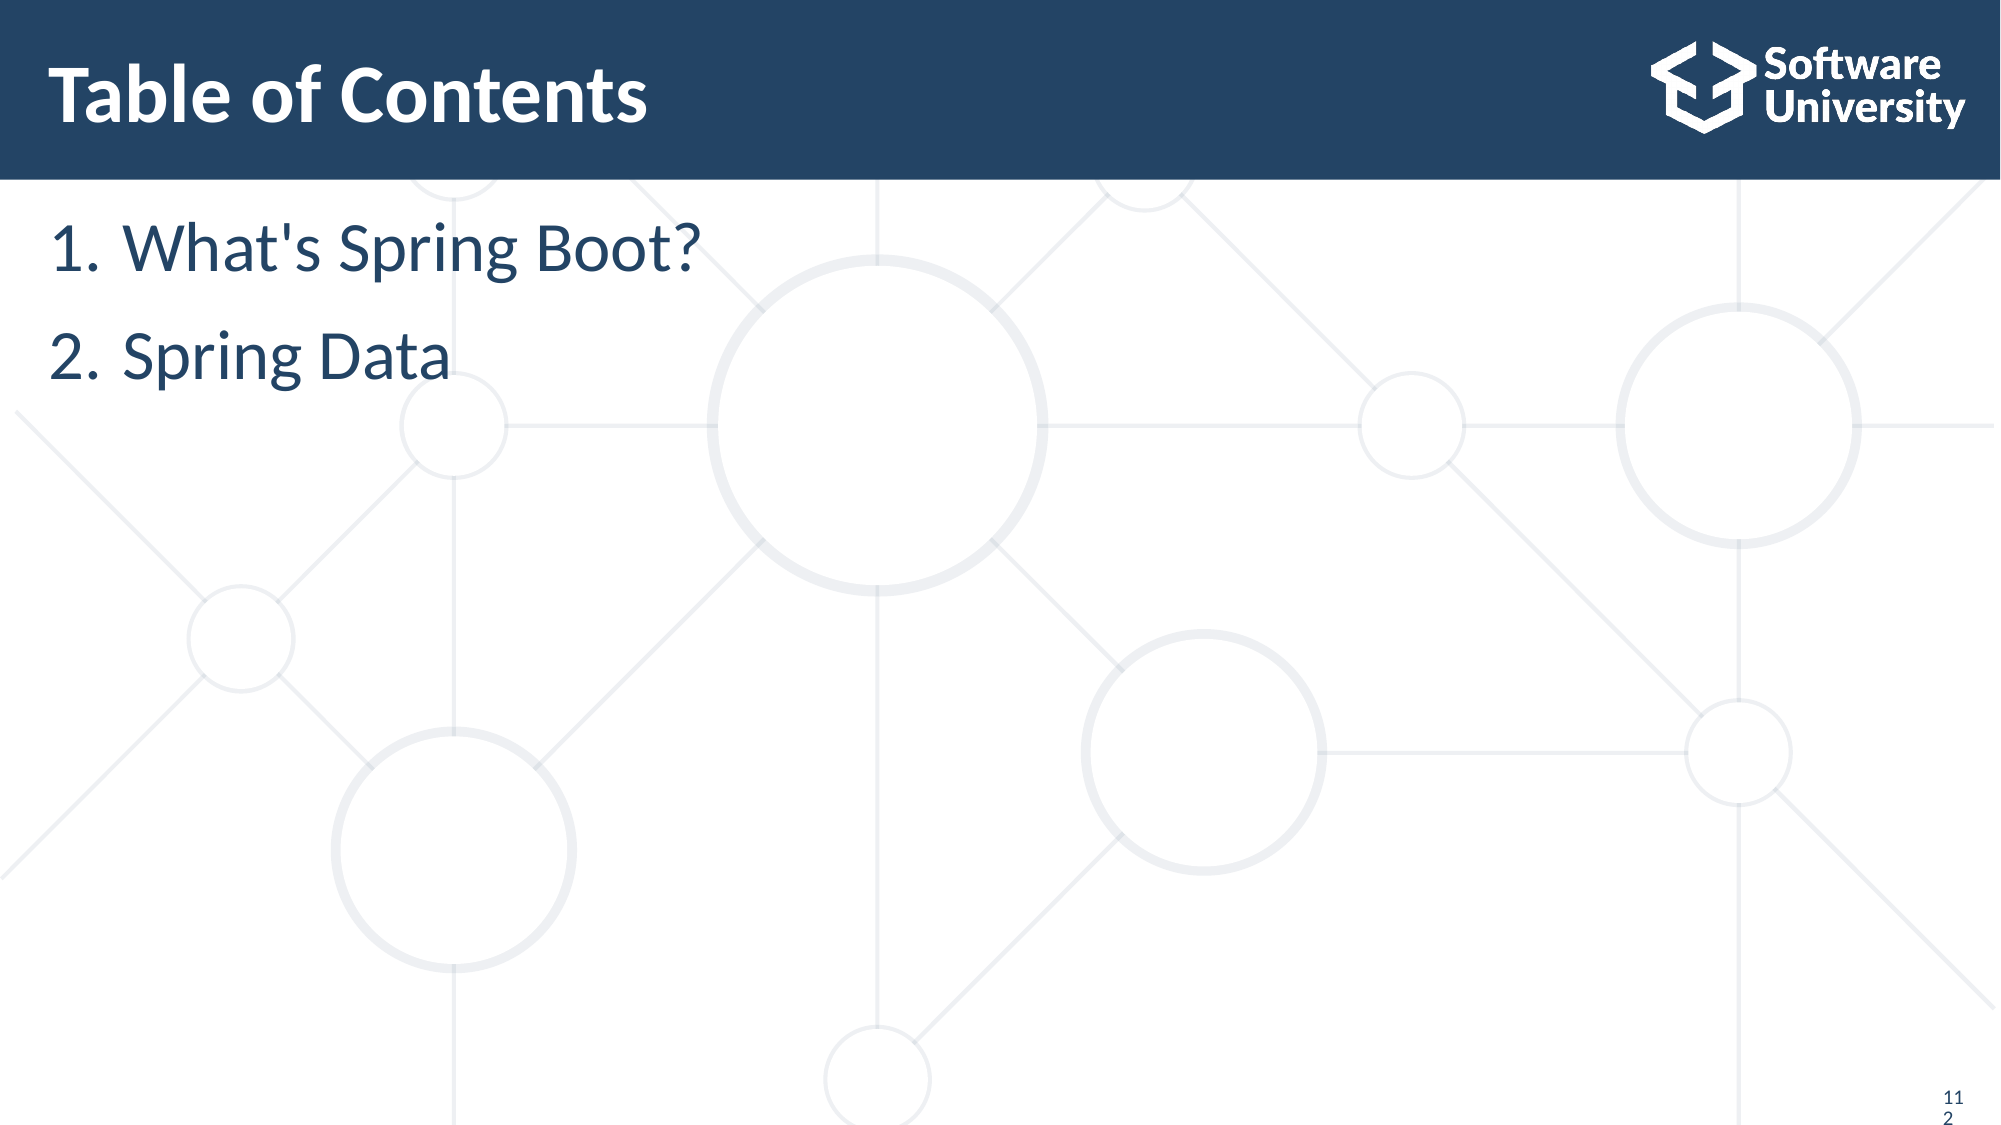

# Table of Contents
What's Spring Boot?
Spring Data
112